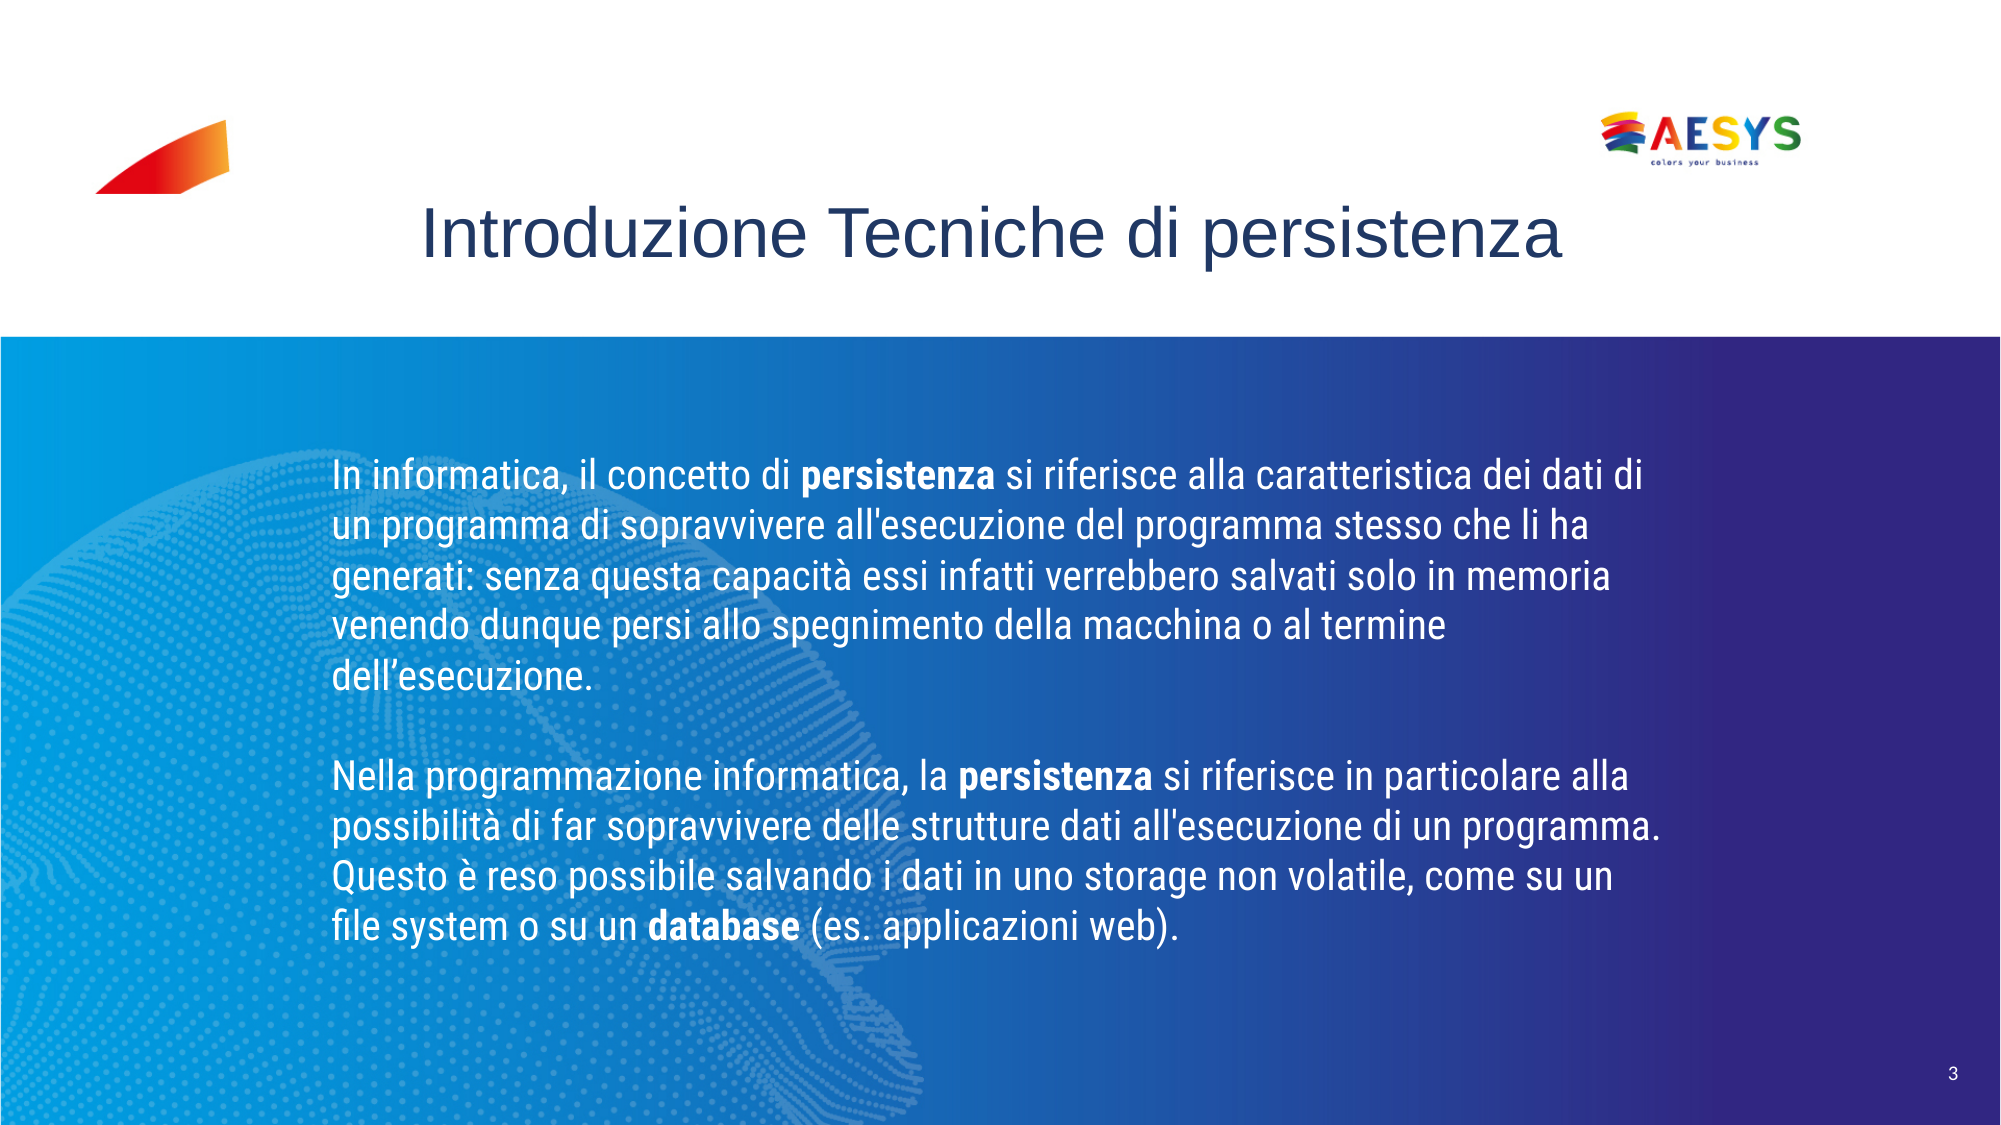

# Introduzione Tecniche di persistenza
In informatica, il concetto di persistenza si riferisce alla caratteristica dei dati di un programma di sopravvivere all'esecuzione del programma stesso che li ha generati: senza questa capacità essi infatti verrebbero salvati solo in memoria venendo dunque persi allo spegnimento della macchina o al termine dell’esecuzione.

Nella programmazione informatica, la persistenza si riferisce in particolare alla possibilità di far sopravvivere delle strutture dati all'esecuzione di un programma. Questo è reso possibile salvando i dati in uno storage non volatile, come su un file system o su un database (es. applicazioni web).
3